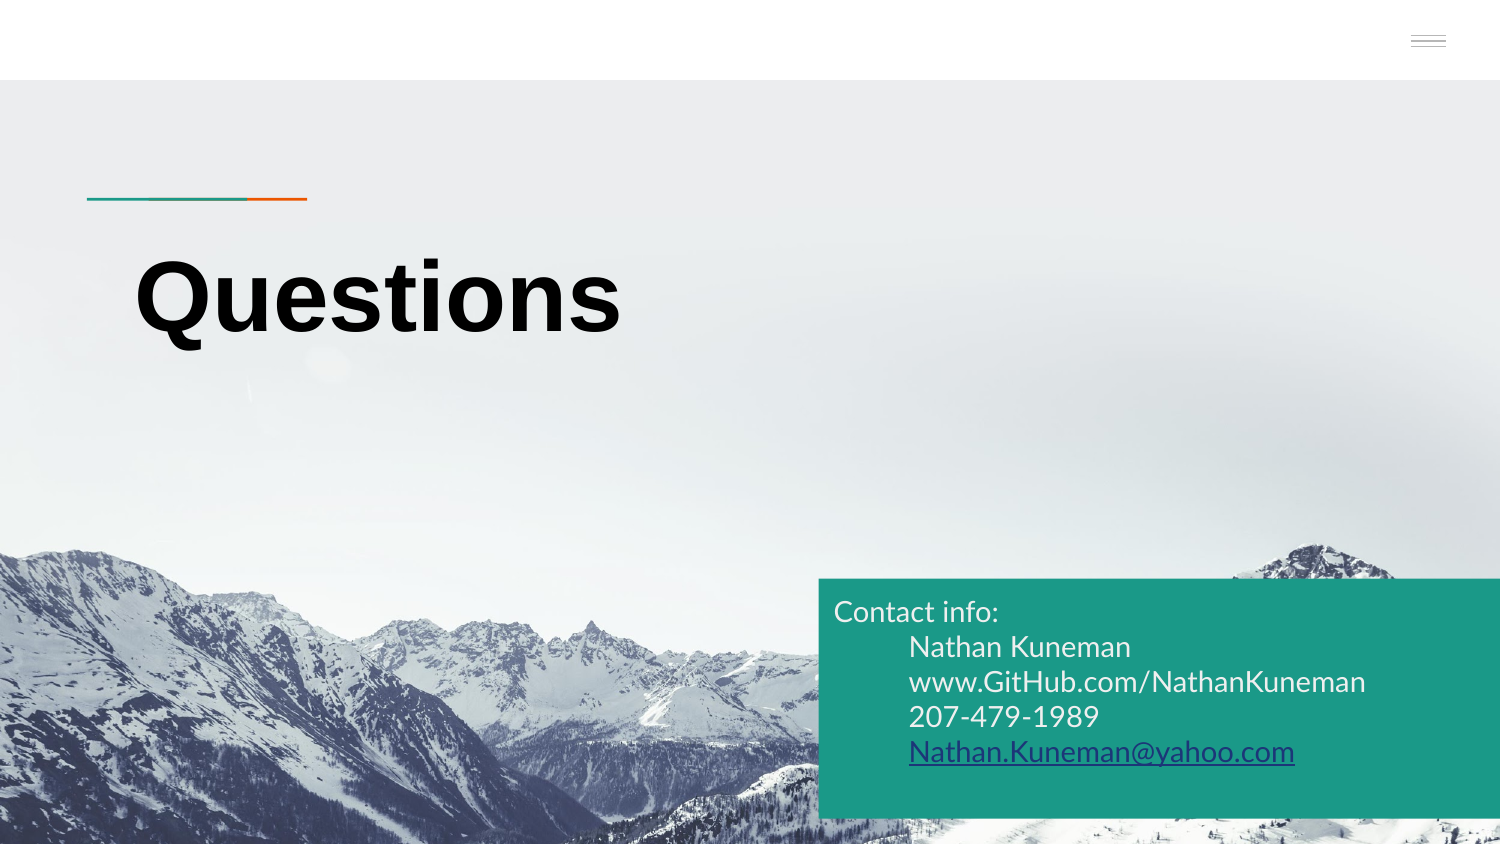

# Questions
Contact info:
Nathan Kuneman
www.GitHub.com/NathanKuneman
207-479-1989
Nathan.Kuneman@yahoo.com